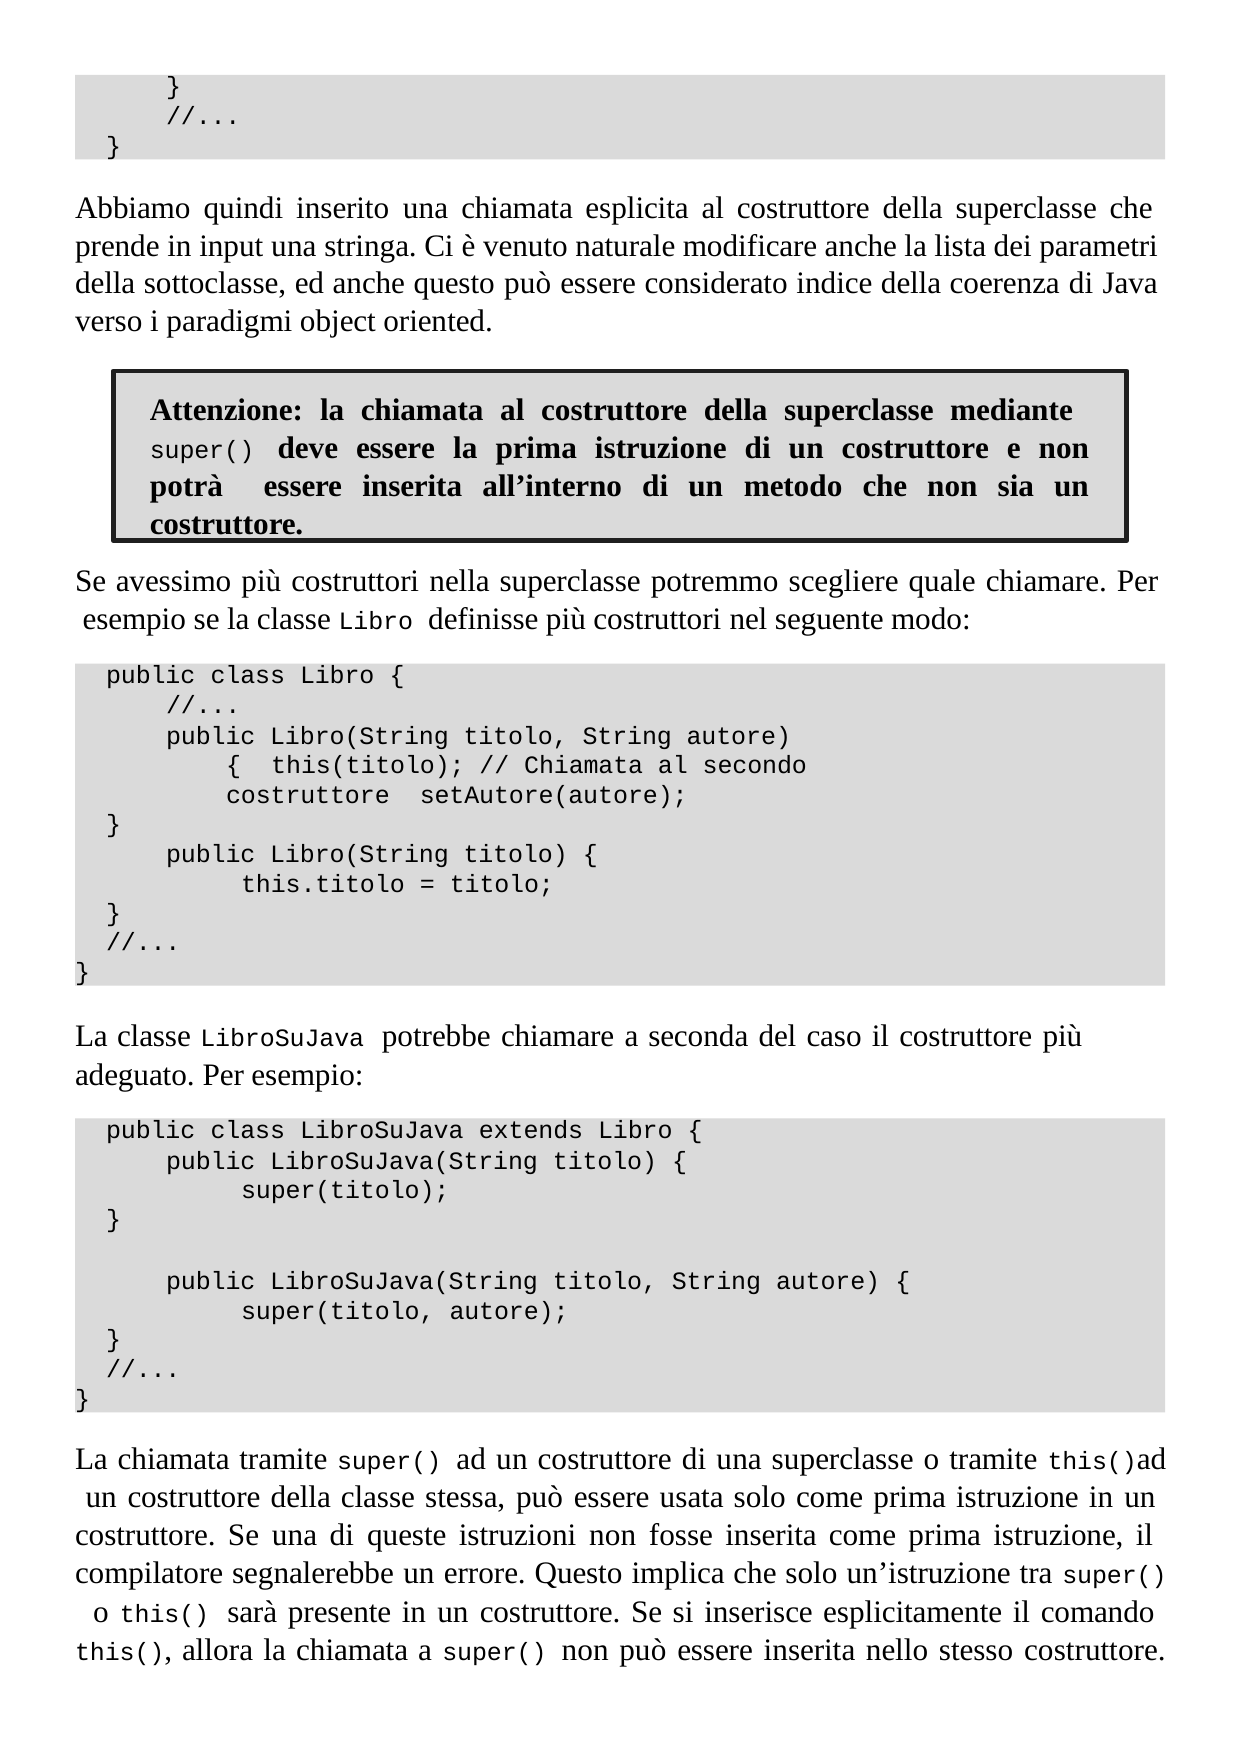

}
//...
}
Abbiamo quindi inserito una chiamata esplicita al costruttore della superclasse che  prende in input una stringa. Ci è venuto naturale modificare anche la lista dei parametri  della sottoclasse, ed anche questo può essere considerato indice della coerenza di Java  verso i paradigmi object oriented.
Attenzione: la chiamata al costruttore della superclasse mediante  super() deve essere la prima istruzione di un costruttore e non potrà  essere inserita all’interno di un metodo che non sia un costruttore.
Se avessimo più costruttori nella superclasse potremmo scegliere quale chiamare. Per  esempio se la classe Libro definisse più costruttori nel seguente modo:
public class Libro {
//...
public Libro(String titolo, String autore) {  this(titolo); // Chiamata al secondo costruttore  setAutore(autore);
}
public Libro(String titolo) {  this.titolo = titolo;
}
//...
}
La classe LibroSuJava potrebbe chiamare a seconda del caso il costruttore più  adeguato. Per esempio:
public class LibroSuJava extends Libro {
public LibroSuJava(String titolo) {  super(titolo);
}

public LibroSuJava(String titolo, String autore) {  super(titolo, autore);
}
//...
}
La chiamata tramite super() ad un costruttore di una superclasse o tramite this()ad  un costruttore della classe stessa, può essere usata solo come prima istruzione in un  costruttore. Se una di queste istruzioni non fosse inserita come prima istruzione, il  compilatore segnalerebbe un errore. Questo implica che solo un’istruzione tra super()  o this() sarà presente in un costruttore. Se si inserisce esplicitamente il comando  this(), allora la chiamata a super() non può essere inserita nello stesso costruttore.